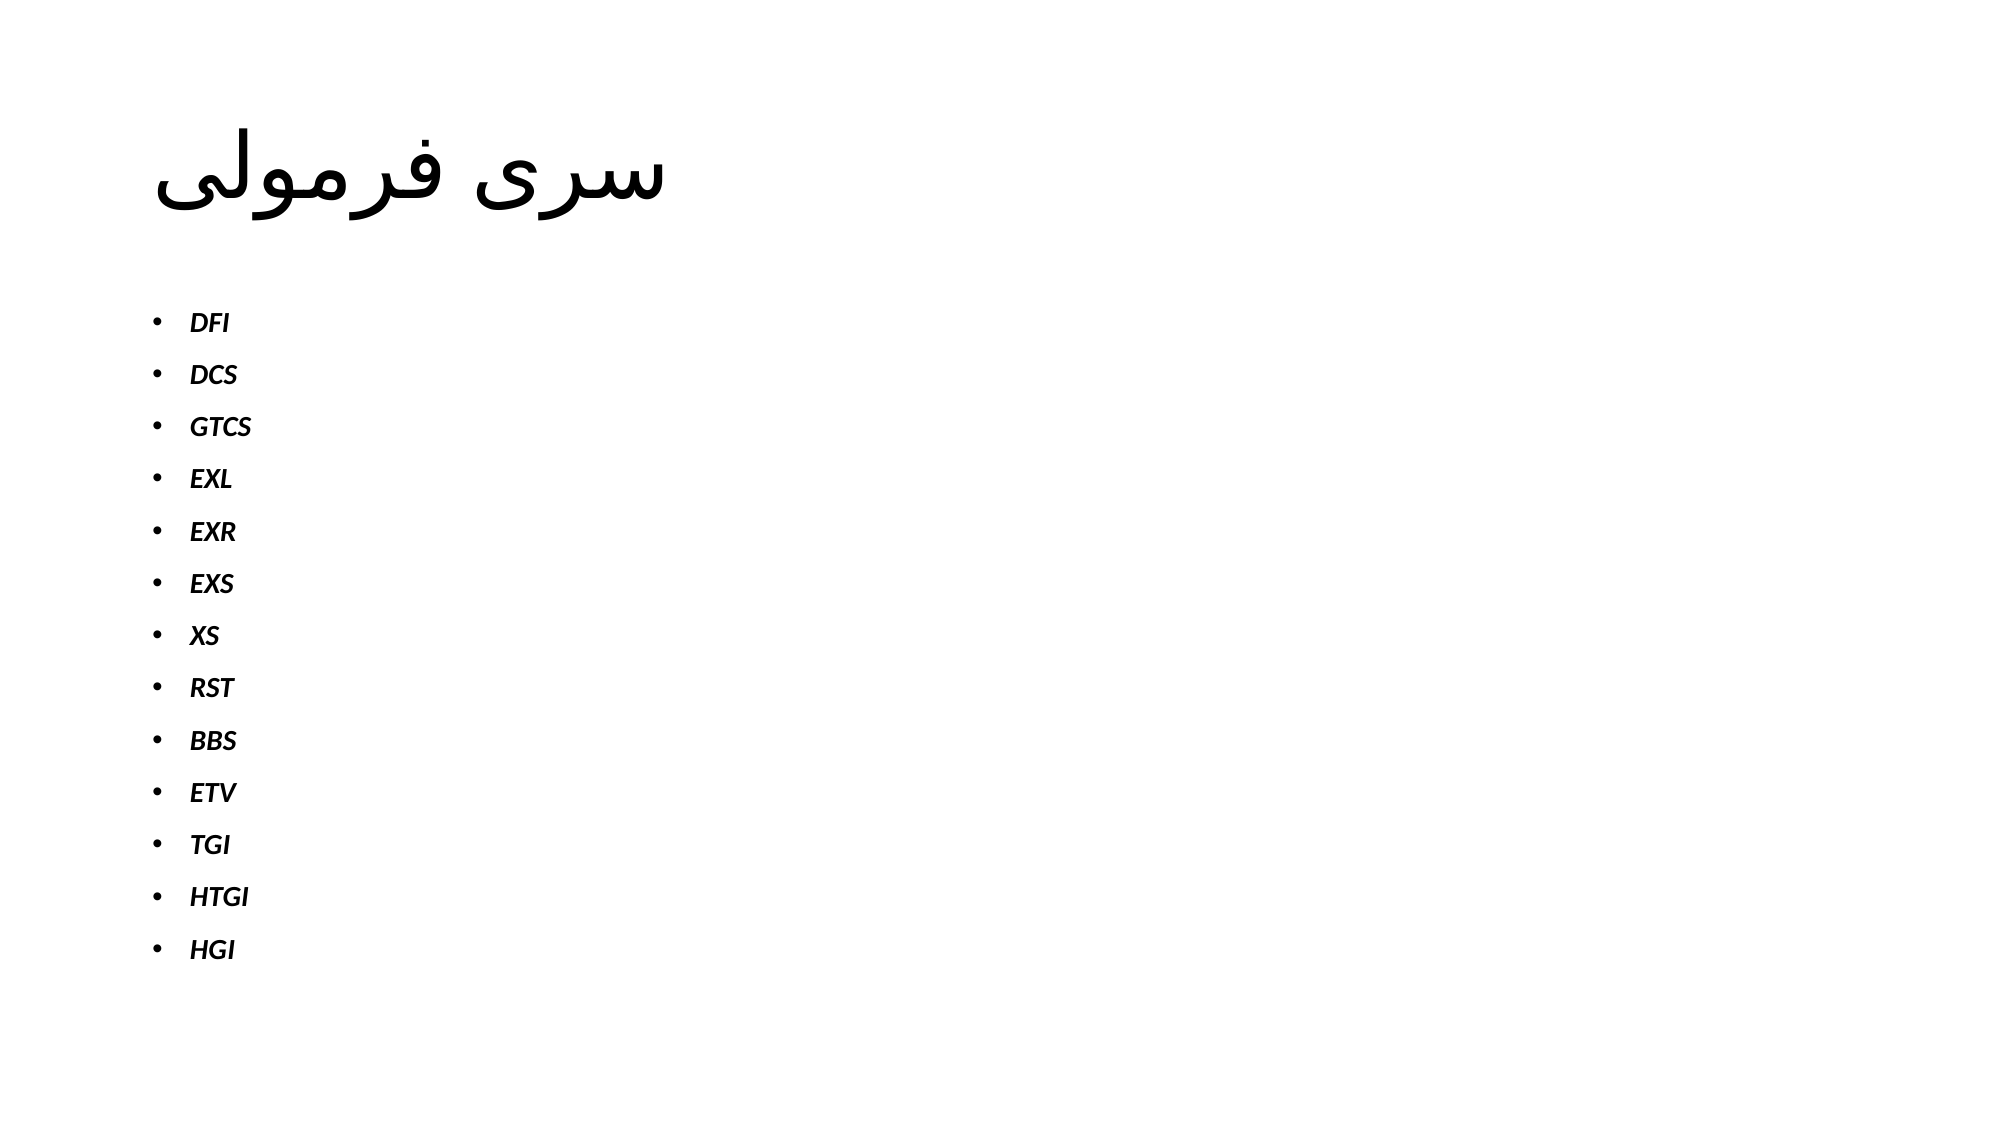

# سری فرمولی
DFI
DCS
GTCS
EXL
EXR
EXS
XS
RST
BBS
ETV
TGI
HTGI
HGI